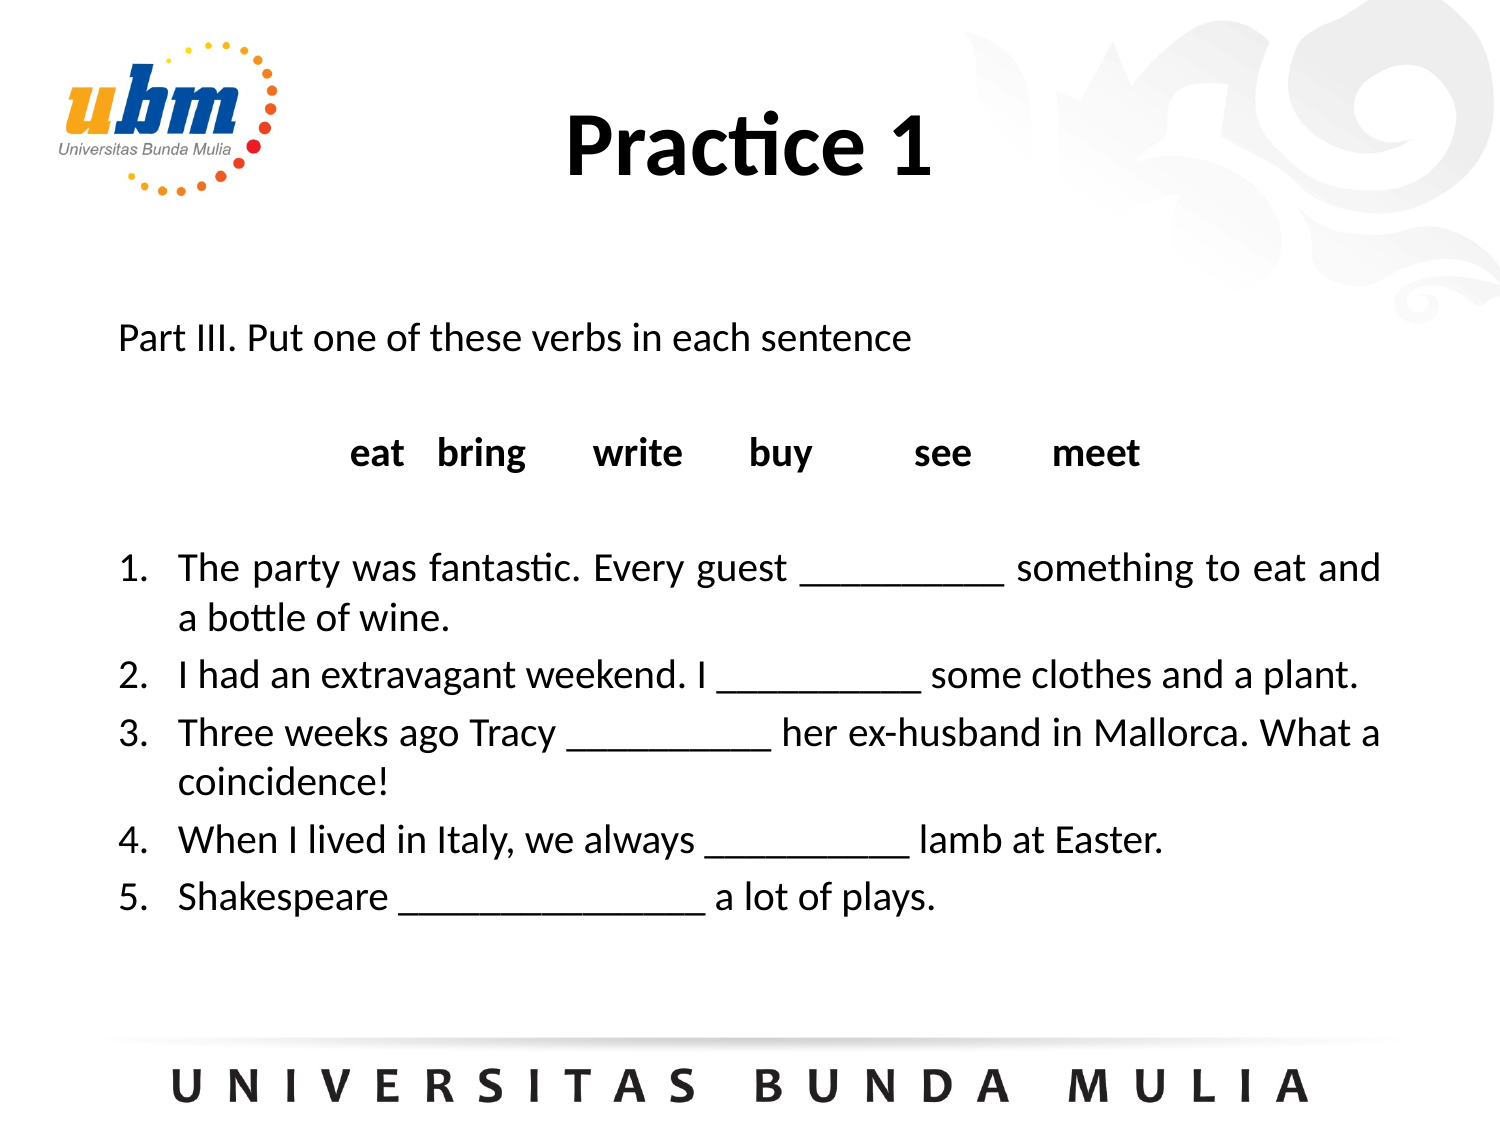

# Practice 1
Part III. Put one of these verbs in each sentence

eat 	 bring  	 write  	 buy 	  see   	meet

The party was fantastic. Every guest __________ something to eat and a bottle of wine.
I had an extravagant weekend. I __________ some clothes and a plant.
Three weeks ago Tracy __________ her ex-husband in Mallorca. What a coincidence!
When I lived in Italy, we always __________ lamb at Easter.
Shakespeare _______________ a lot of plays.